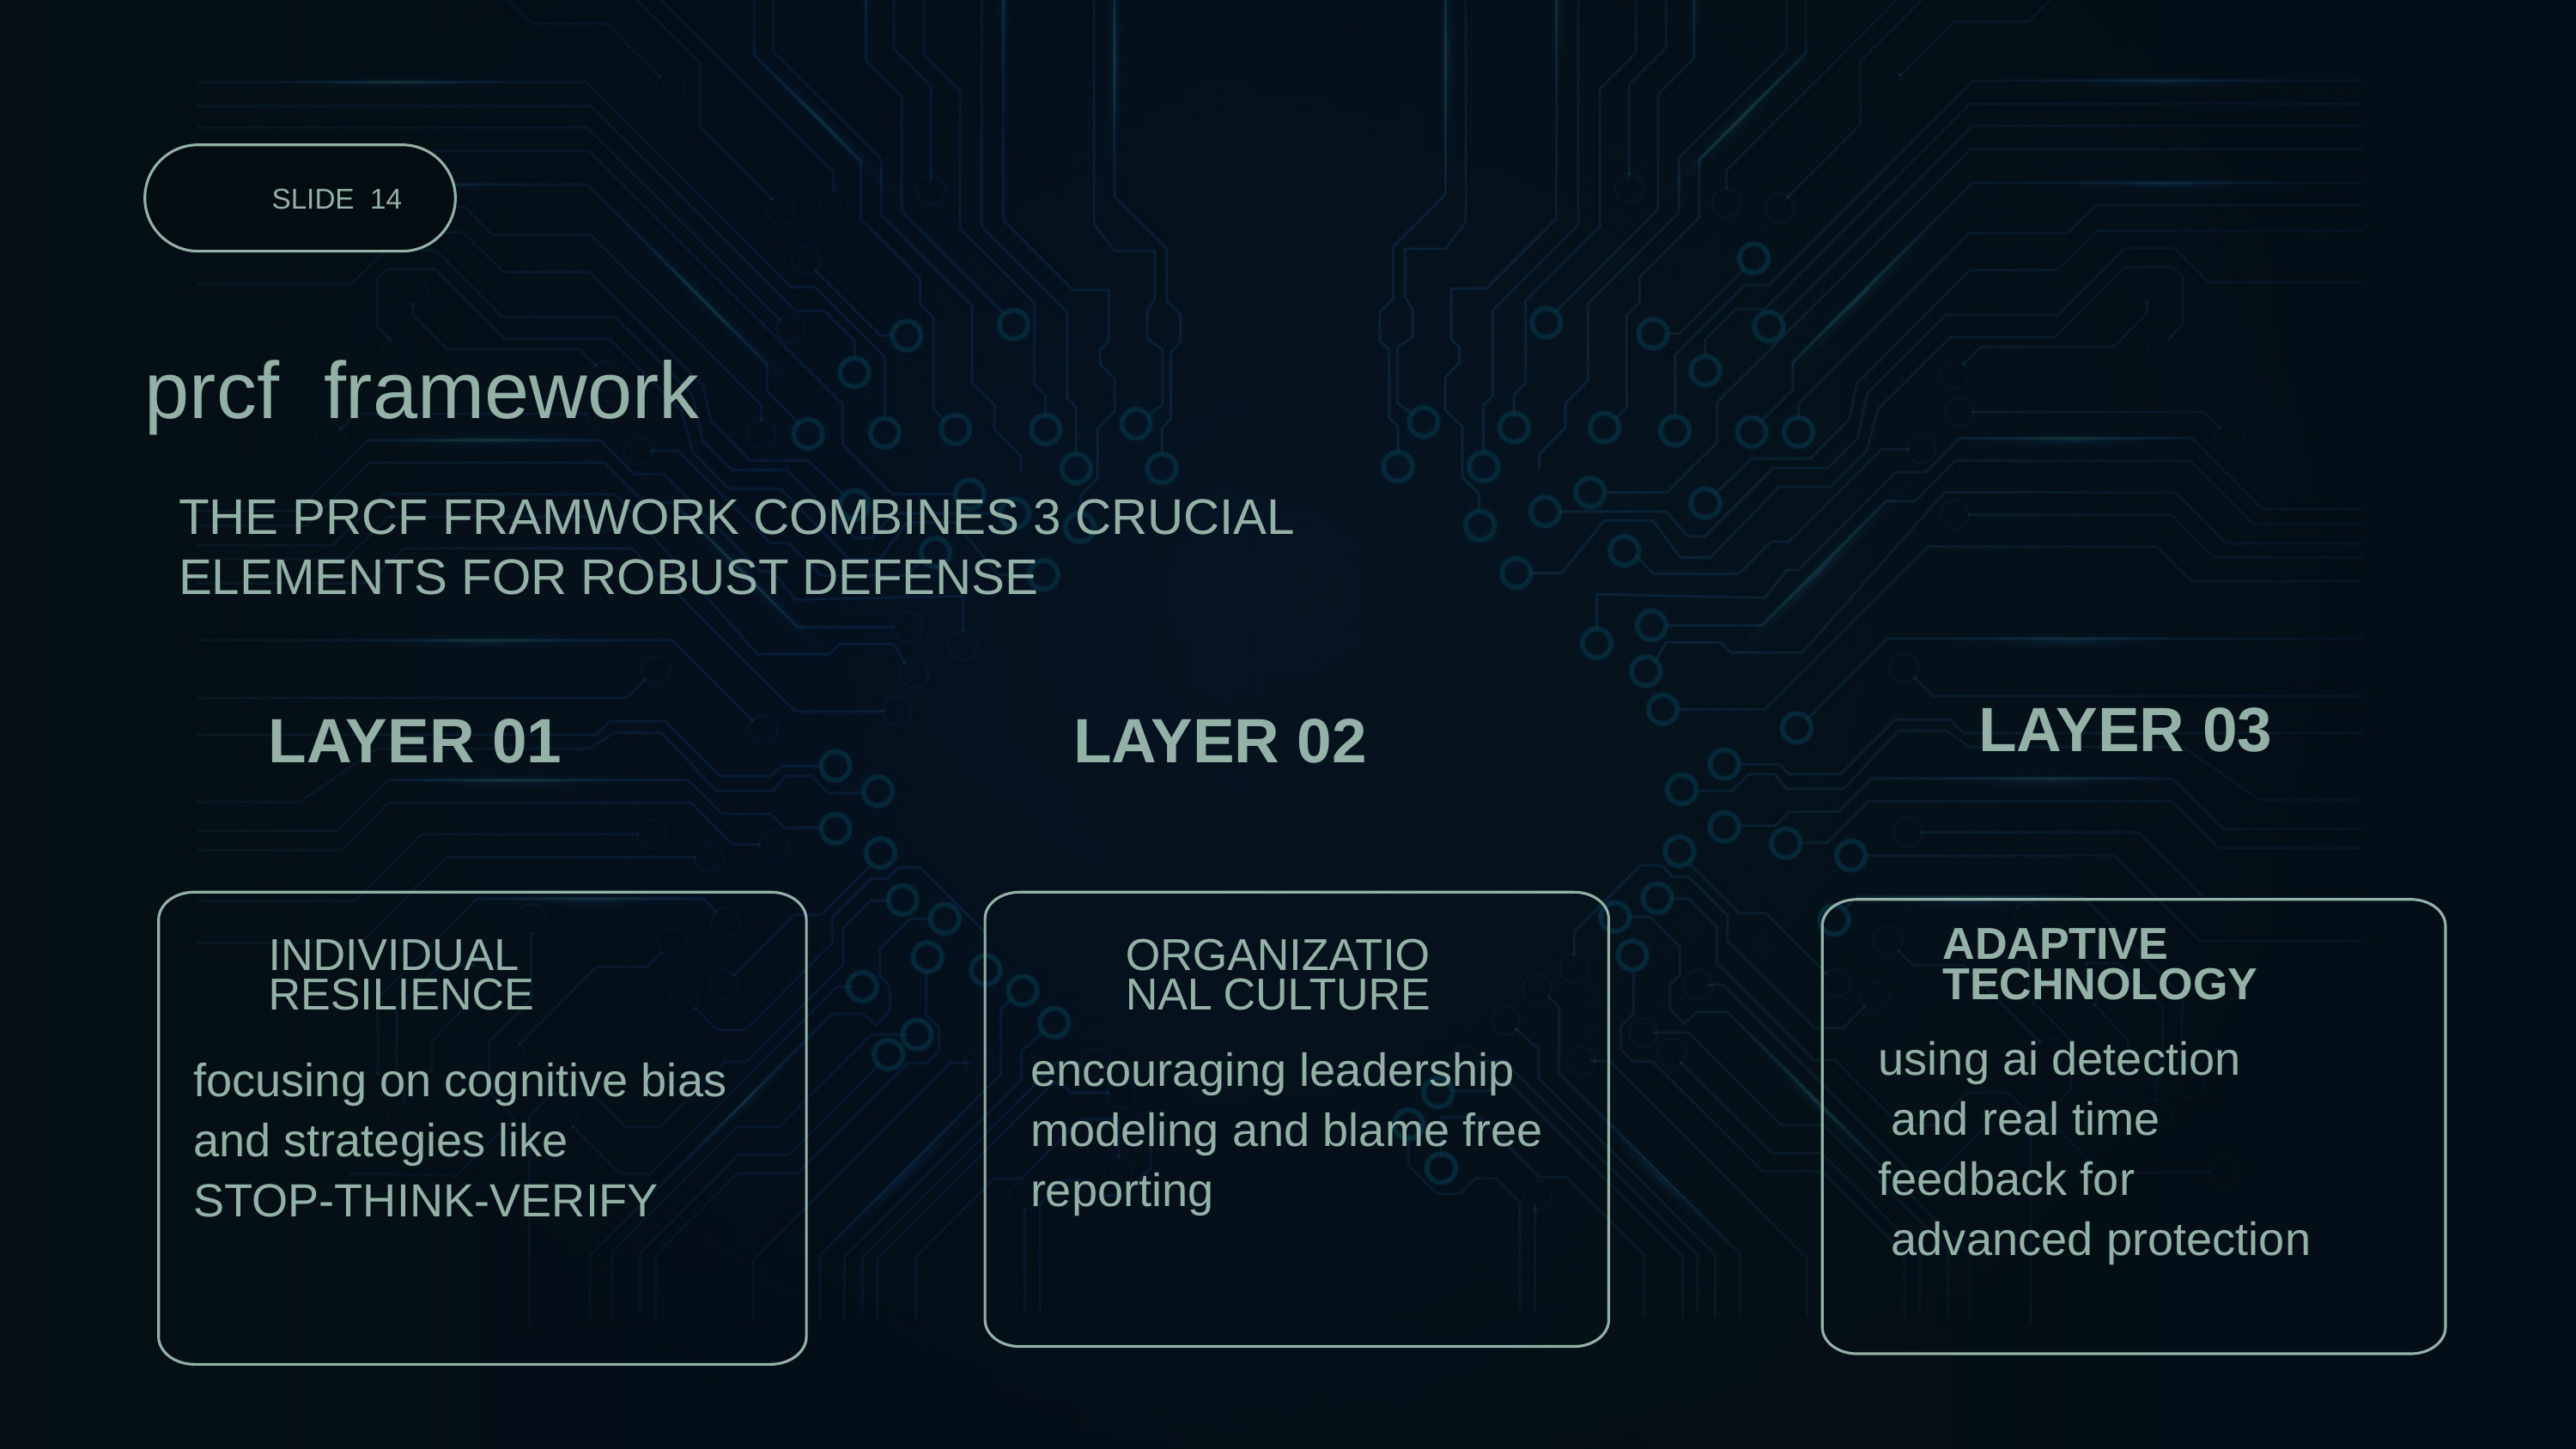

SLIDE  14
prcf  framework
THE PRCF FRAMWORK COMBINES 3 CRUCIAL ELEMENTS FOR ROBUST DEFENSE
LAYER 03
LAYER 01
LAYER 02

ADAPTIVE TECHNOLOGY
INDIVIDUAL RESILIENCE
ORGANIZATIONAL CULTURE
using ai detection
 and real time
feedback for
 advanced protection
encouraging leadership modeling and blame free
reporting
focusing on cognitive bias and strategies like
STOP-THINK-VERIFY